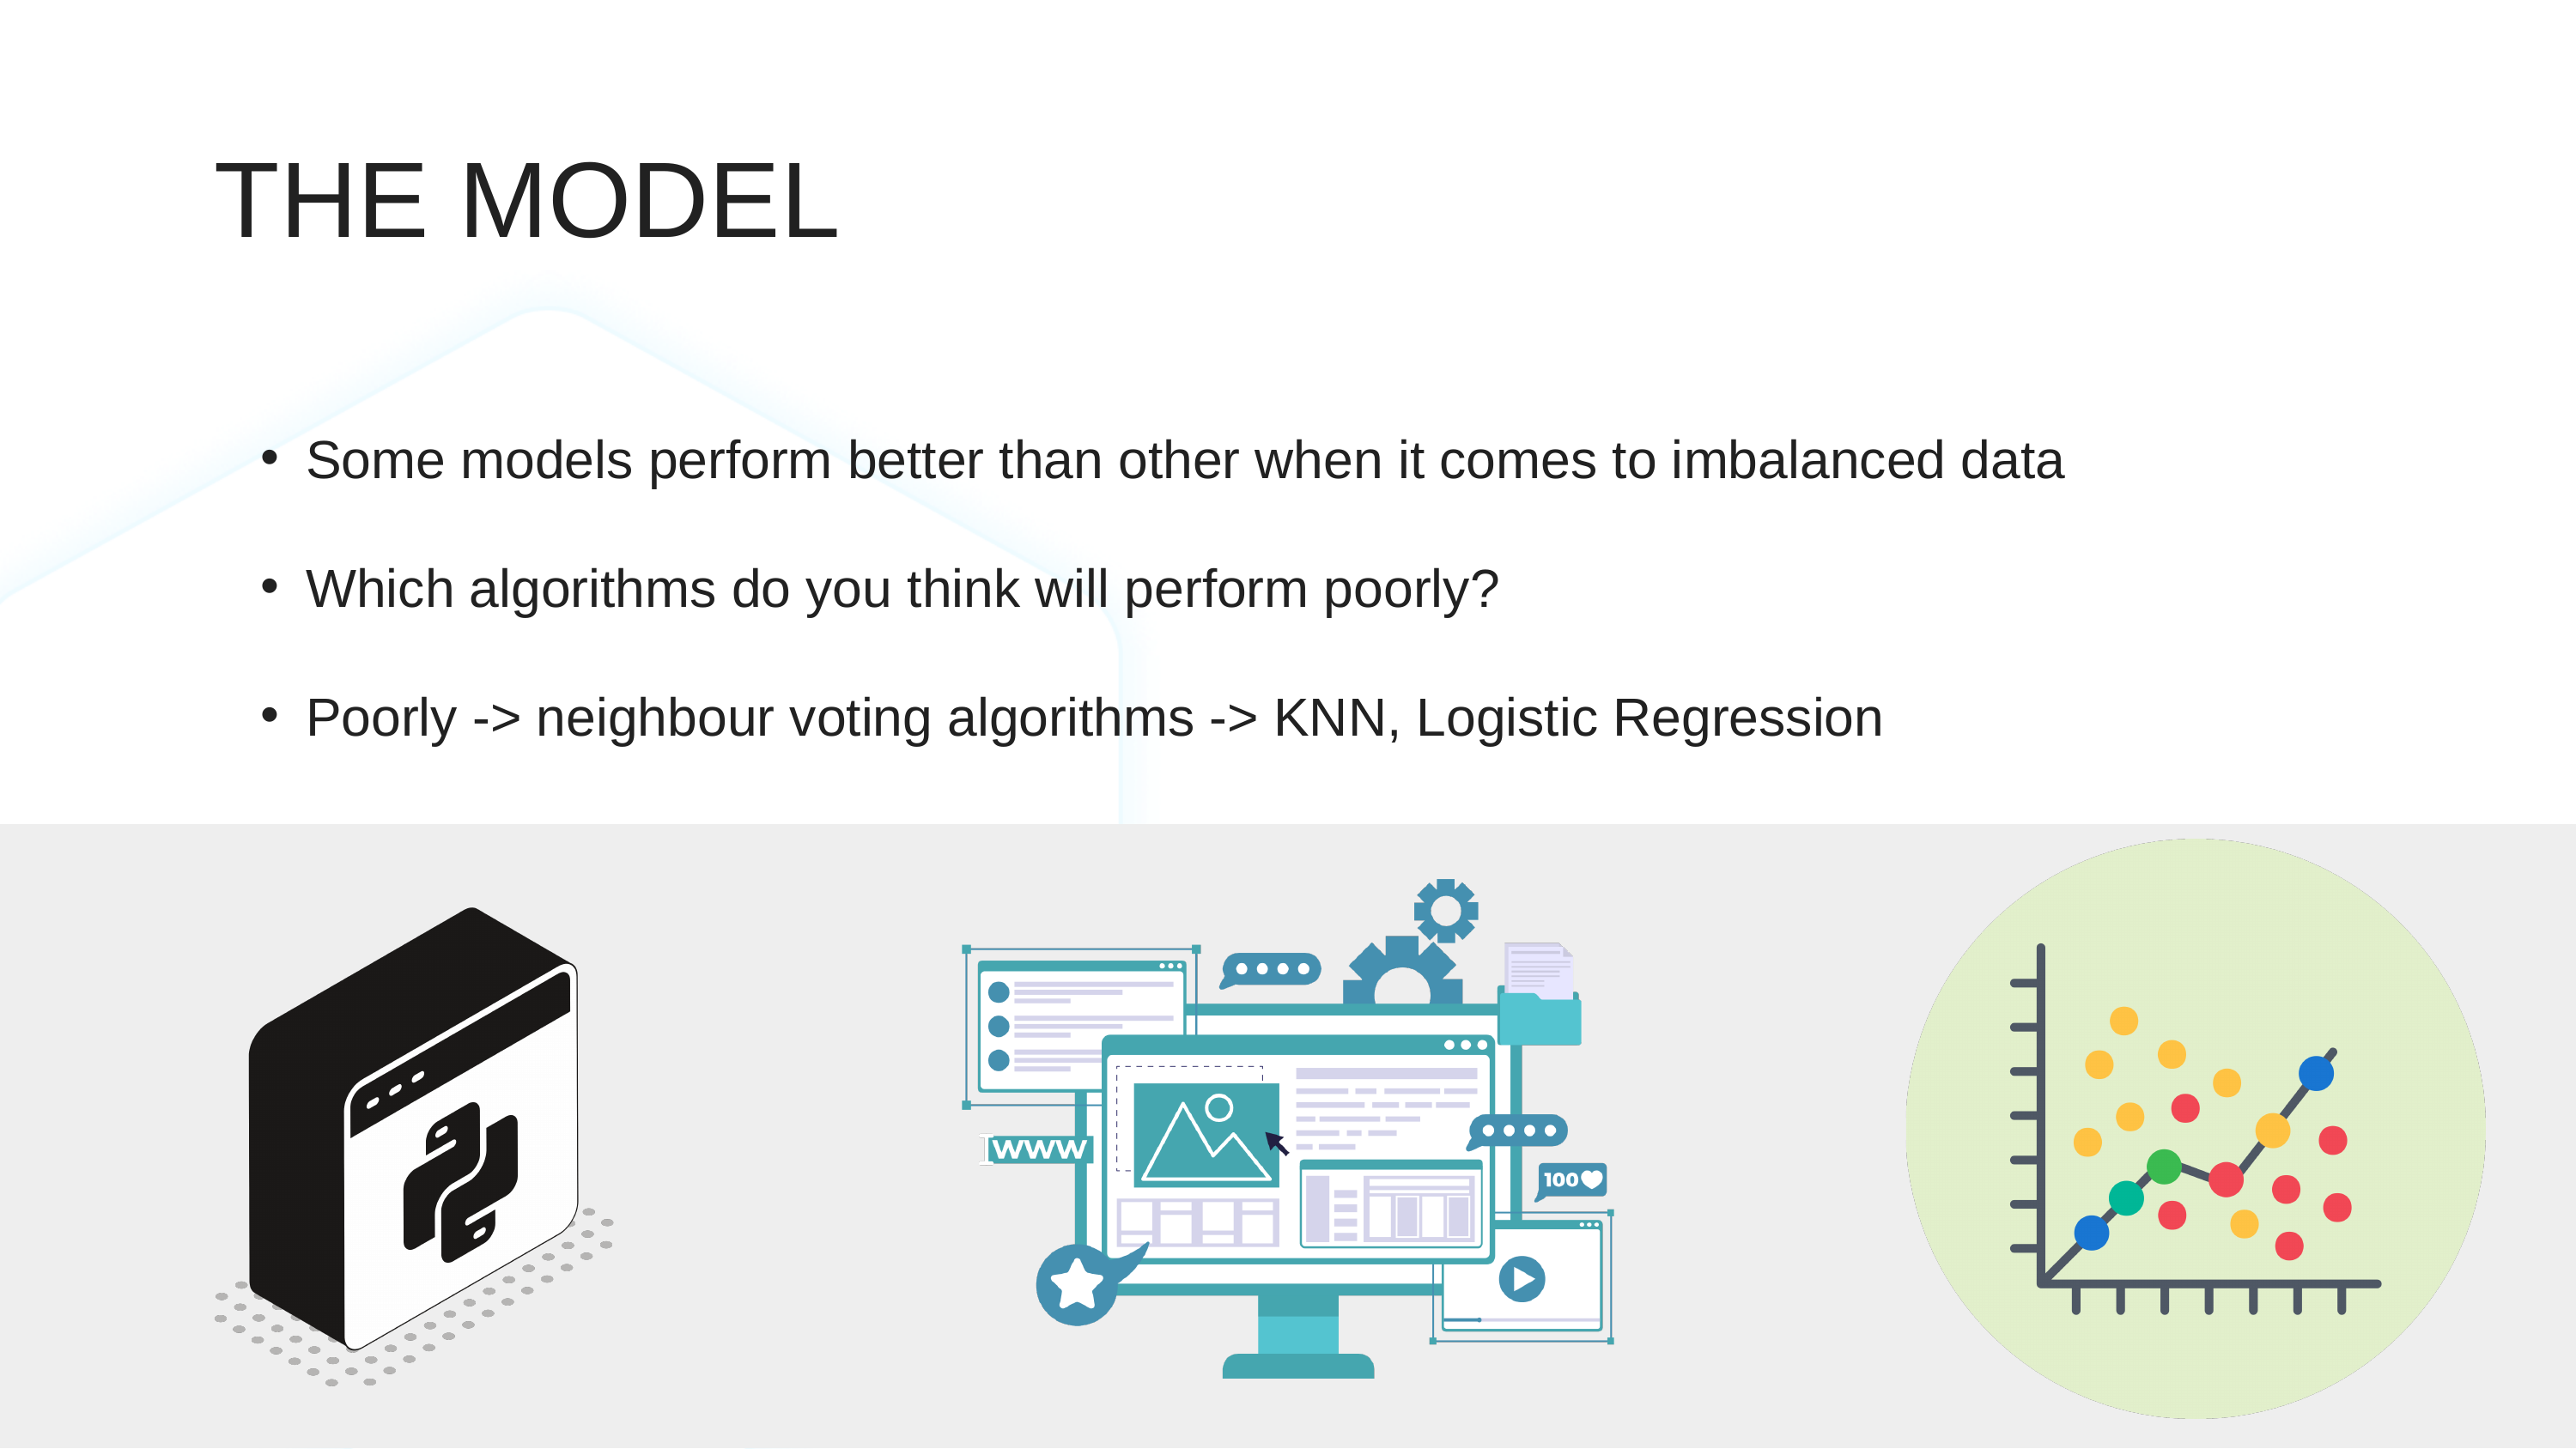

THE MODEL
Some models perform better than other when it comes to imbalanced data

Which algorithms do you think will perform poorly?

Poorly -> neighbour voting algorithms -> KNN, Logistic Regression